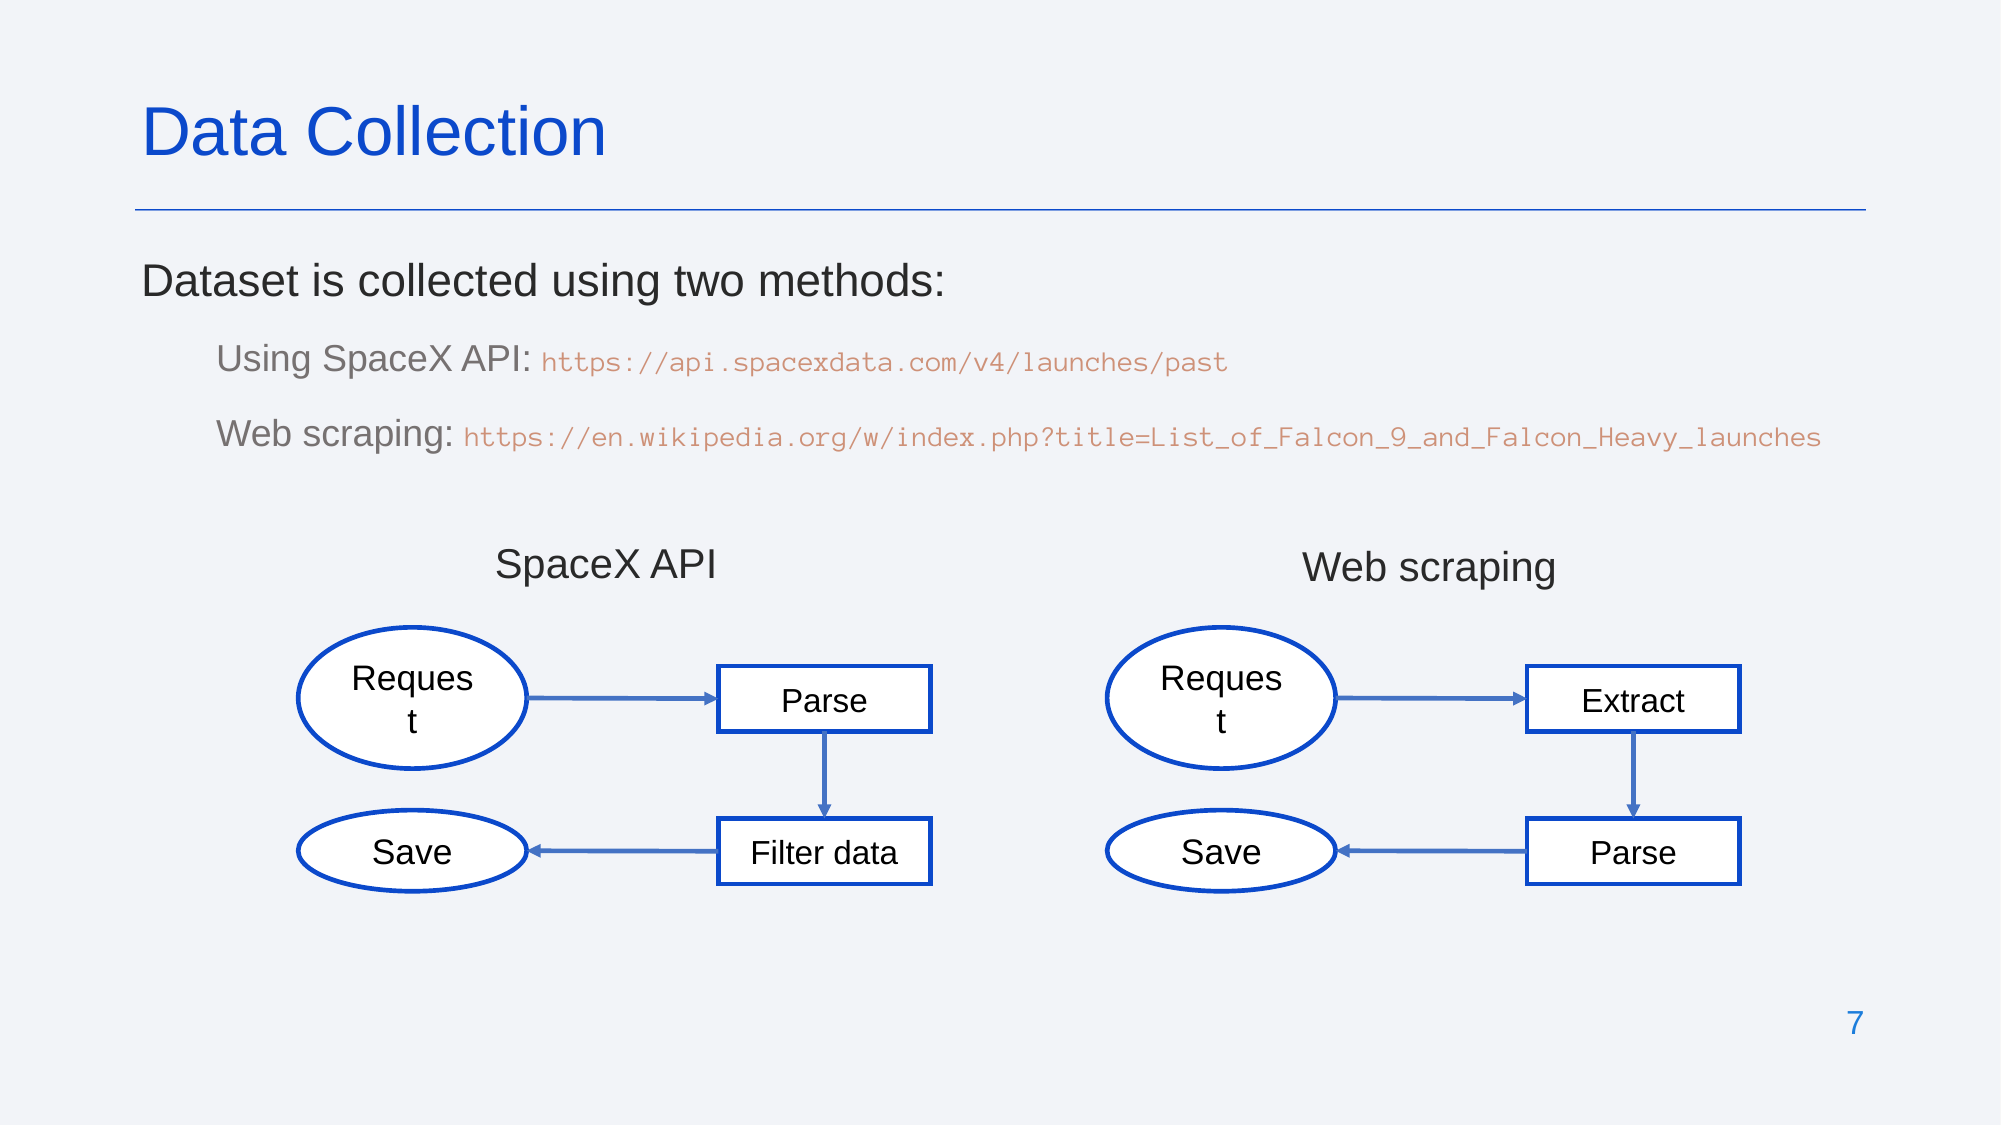

Data Collection
Dataset is collected using two methods:
Using SpaceX API: https://api.spacexdata.com/v4/launches/past
Web scraping: https://en.wikipedia.org/w/index.php?title=List_of_Falcon_9_and_Falcon_Heavy_launches
SpaceX API
Web scraping
Request
Extract
Save
Parse
Request
Parse
Save
Filter data
7